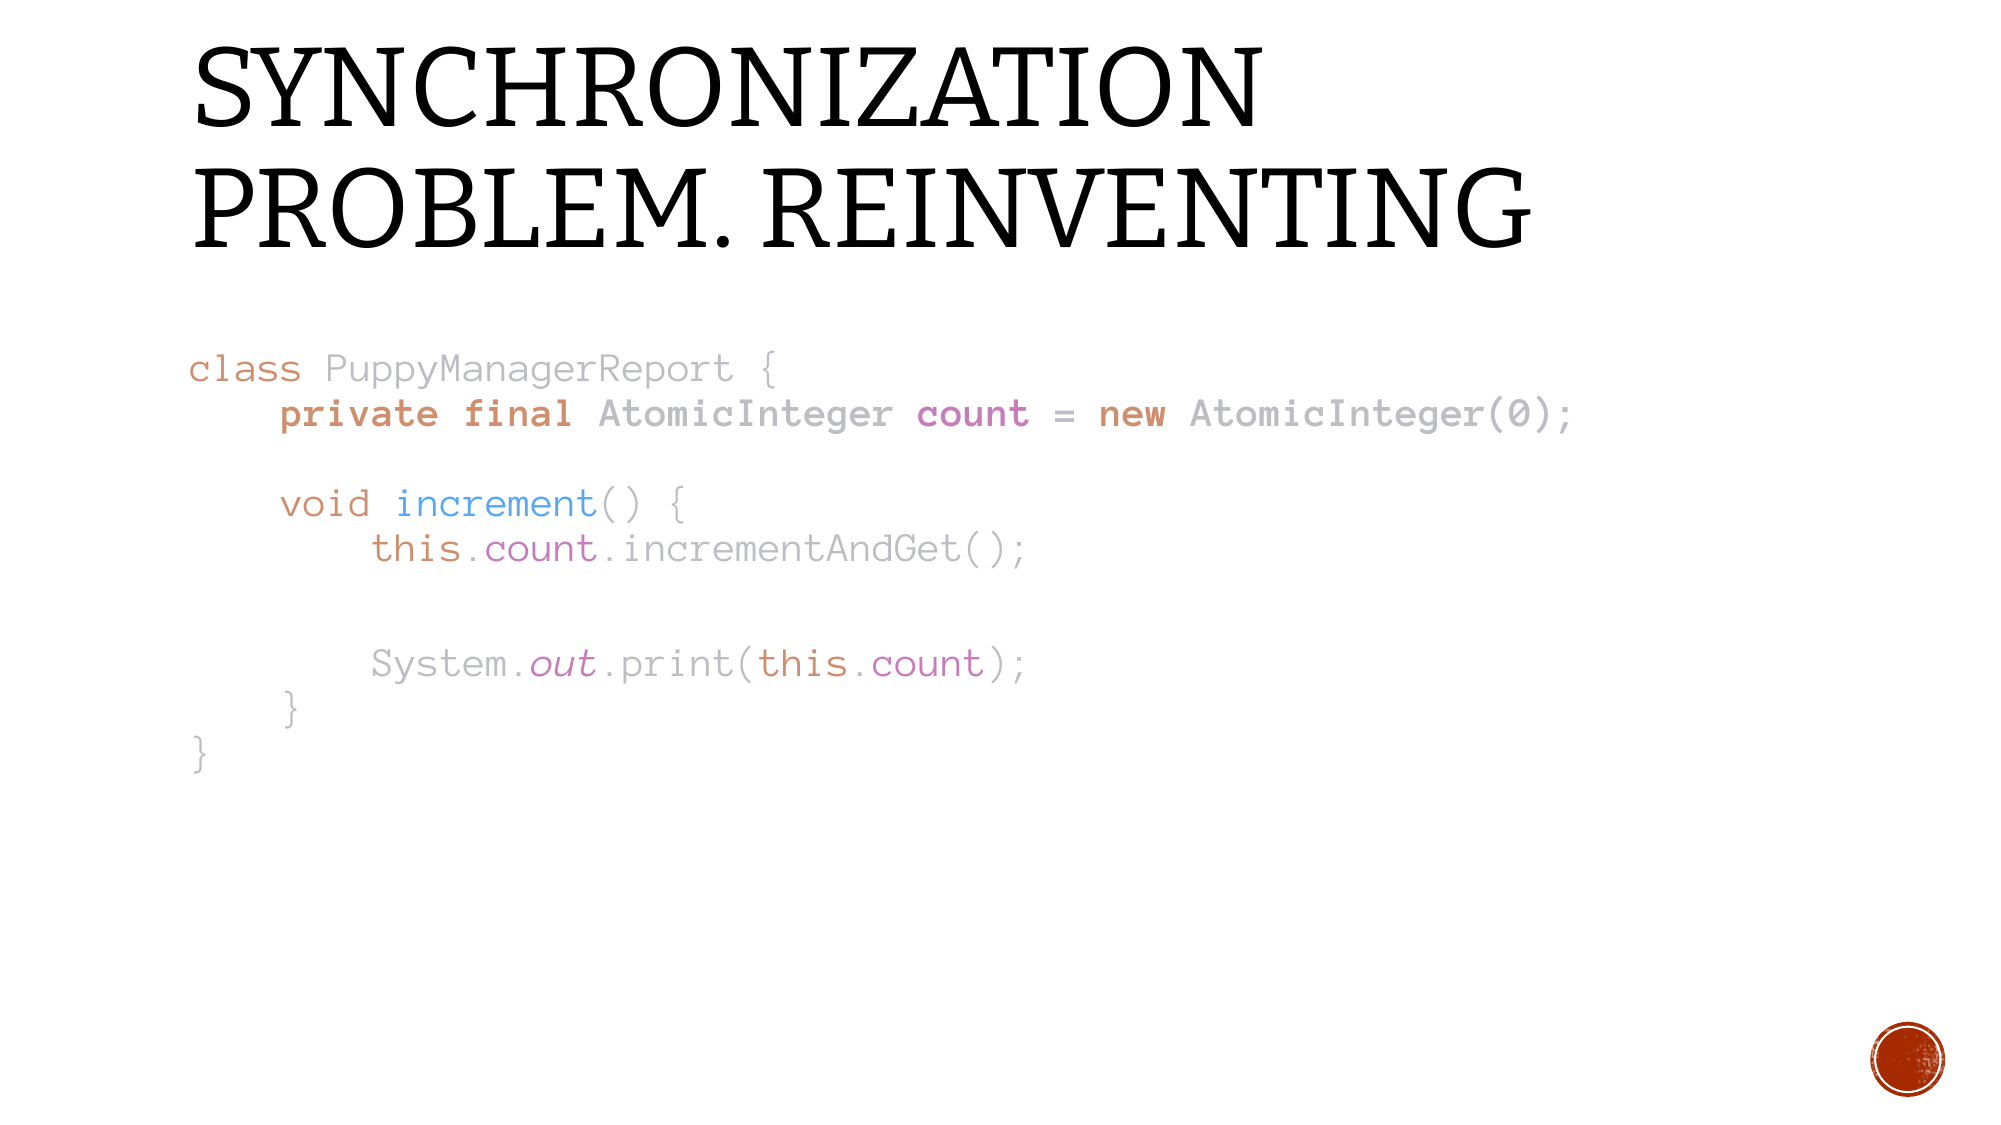

# Synchronization problem. REINVENTING WHEEL
class PuppyManagerReport {
    private final AtomicInteger count = new AtomicInteger(0);
    void increment() {
        this.count.incrementAndGet();
        System.out.print(this.count);
    }
}